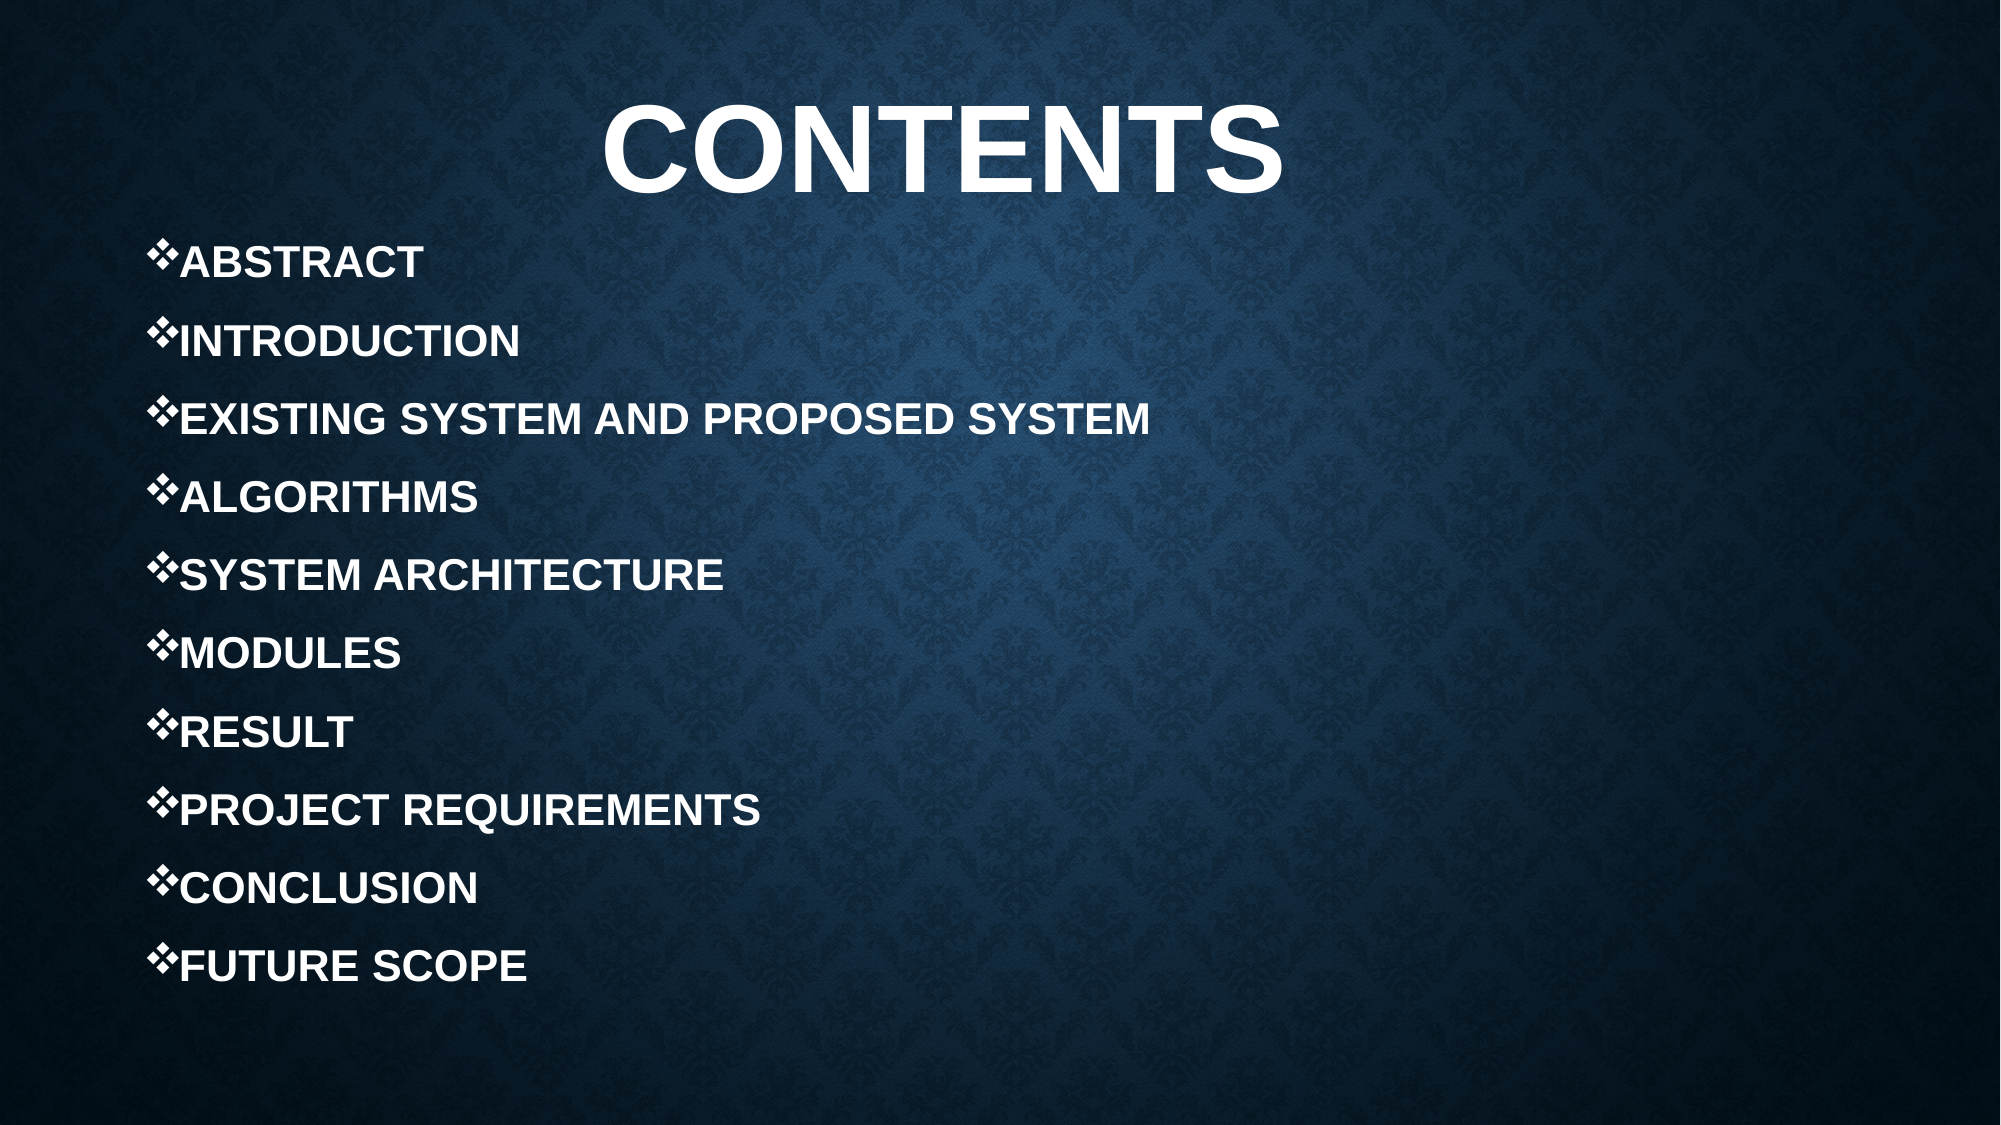

# CONTENTS
ABSTRACT
INTRODUCTION
EXISTING SYSTEM AND PROPOSED SYSTEM
ALGORITHMS
SYSTEM ARCHITECTURE
MODULES
RESULT
PROJECT REQUIREMENTS
CONCLUSION
FUTURE SCOPE